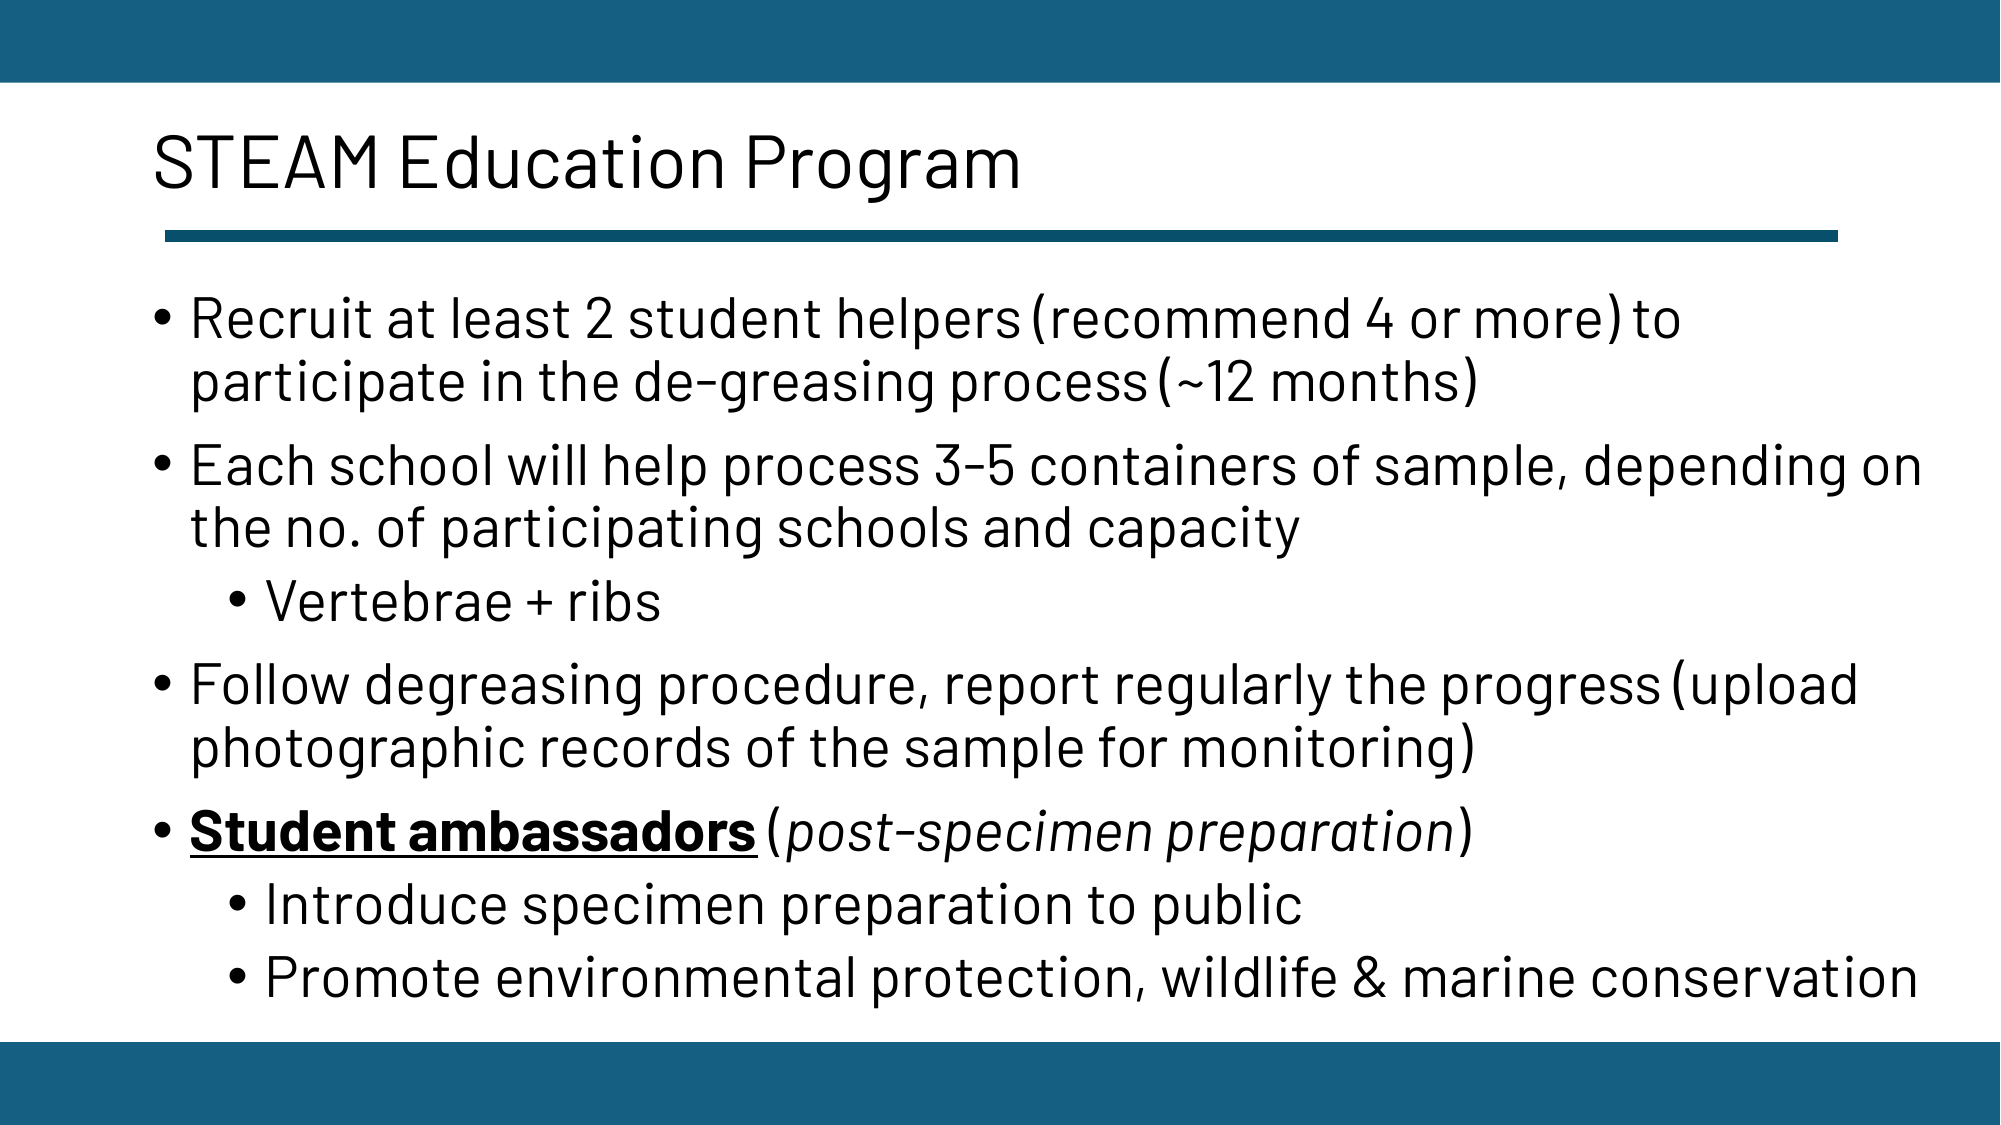

# STEAM Education Program
Recruit at least 2 student helpers (recommend 4 or more) to participate in the de-greasing process (~12 months)
Each school will help process 3-5 containers of sample, depending on the no. of participating schools and capacity
Vertebrae + ribs
Follow degreasing procedure, report regularly the progress (upload photographic records of the sample for monitoring)
Student ambassadors (post-specimen preparation)
Introduce specimen preparation to public
Promote environmental protection, wildlife & marine conservation